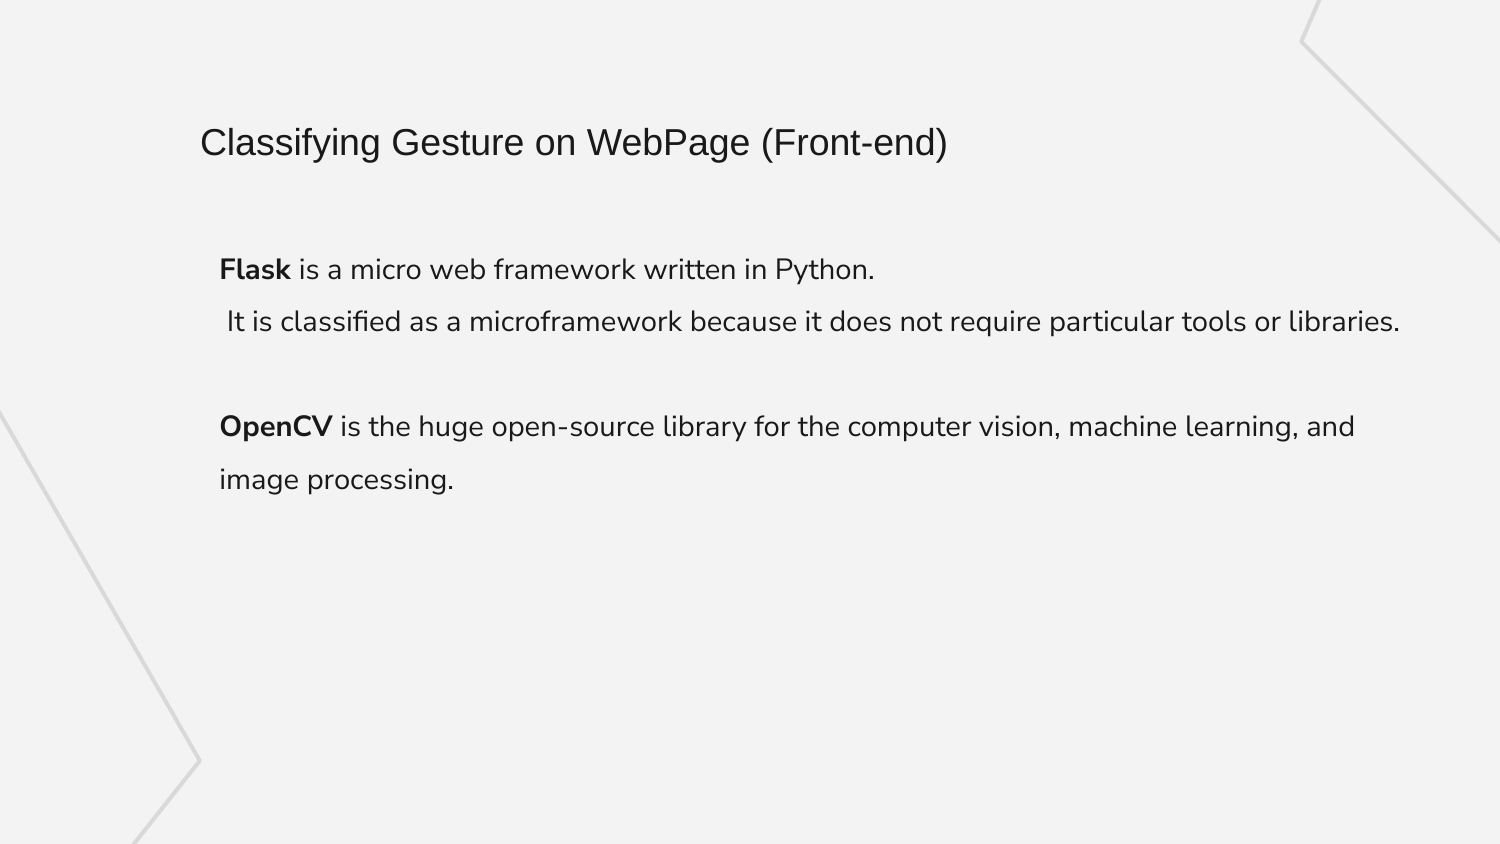

# Classifying Gesture on WebPage (Front-end)

Flask is a micro web framework written in Python.
 It is classified as a microframework because it does not require particular tools or libraries.

OpenCV is the huge open-source library for the computer vision, machine learning, and image processing.